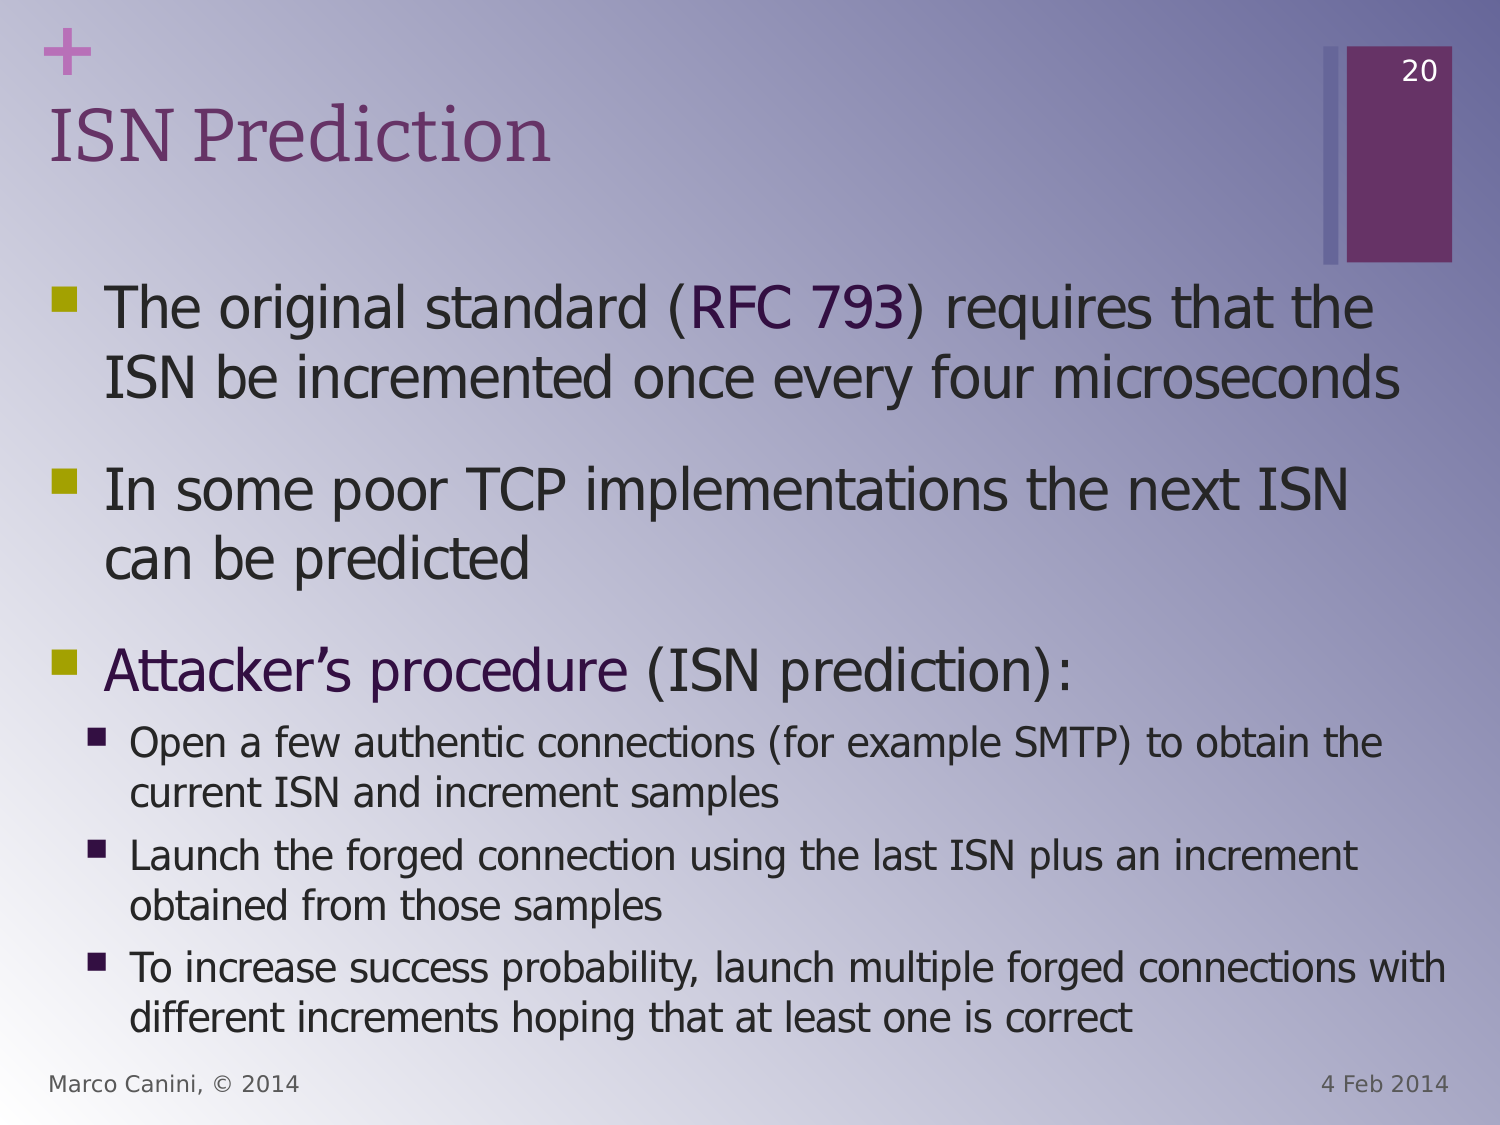

20
# ISN Prediction
The original standard (RFC 793) requires that the ISN be incremented once every four microseconds
In some poor TCP implementations the next ISN can be predicted
Attacker’s procedure (ISN prediction):
Open a few authentic connections (for example SMTP) to obtain the current ISN and increment samples
Launch the forged connection using the last ISN plus an increment obtained from those samples
To increase success probability, launch multiple forged connections with different increments hoping that at least one is correct
Marco Canini, © 2014
4 Feb 2014